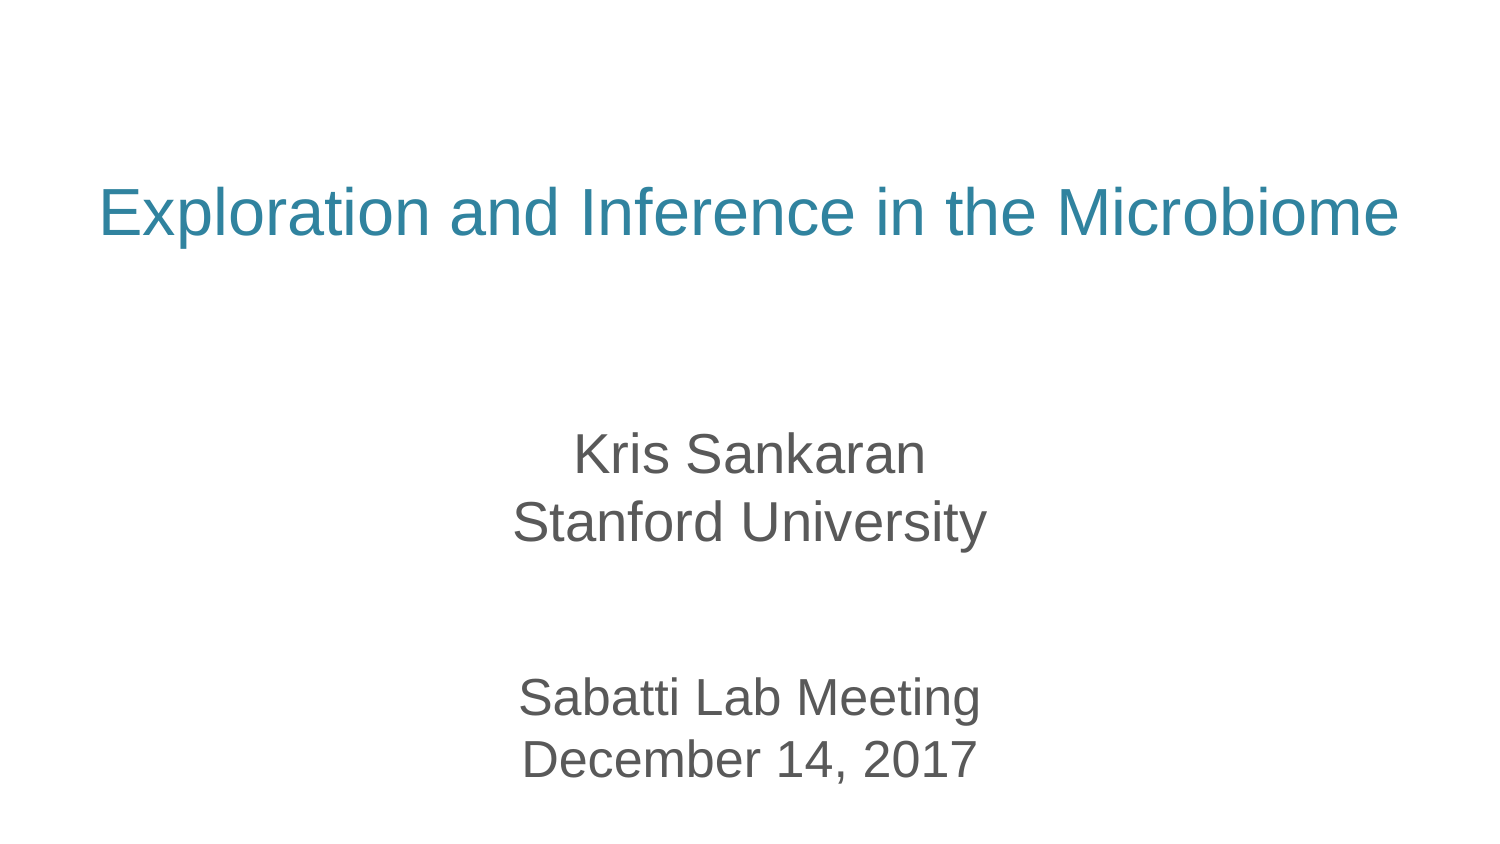

# Exploration and Inference in the Microbiome
Kris Sankaran
Stanford University
Sabatti Lab Meeting
December 14, 2017